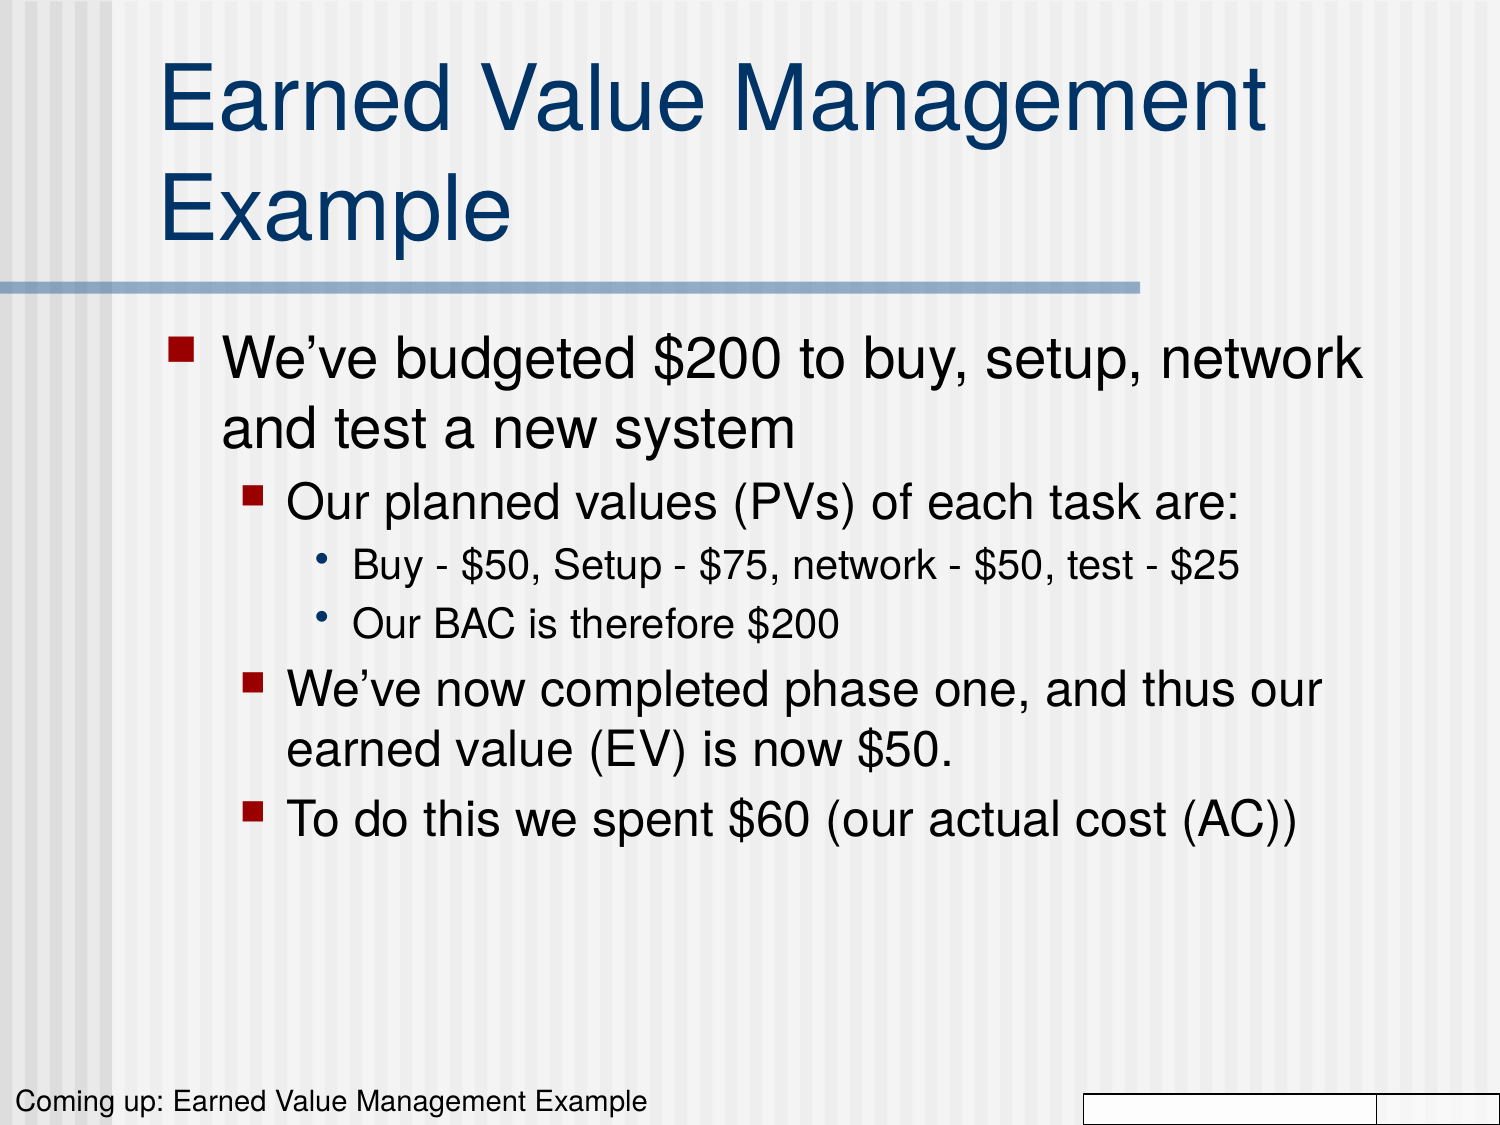

# Earned Value Management Example
We’ve budgeted $200 to buy, setup, network and test a new system
Our planned values (PVs) of each task are:
Buy - $50, Setup - $75, network - $50, test - $25
Our BAC is therefore $200
We’ve now completed phase one, and thus our earned value (EV) is now $50.
To do this we spent $60 (our actual cost (AC))
Coming up: Earned Value Management Example